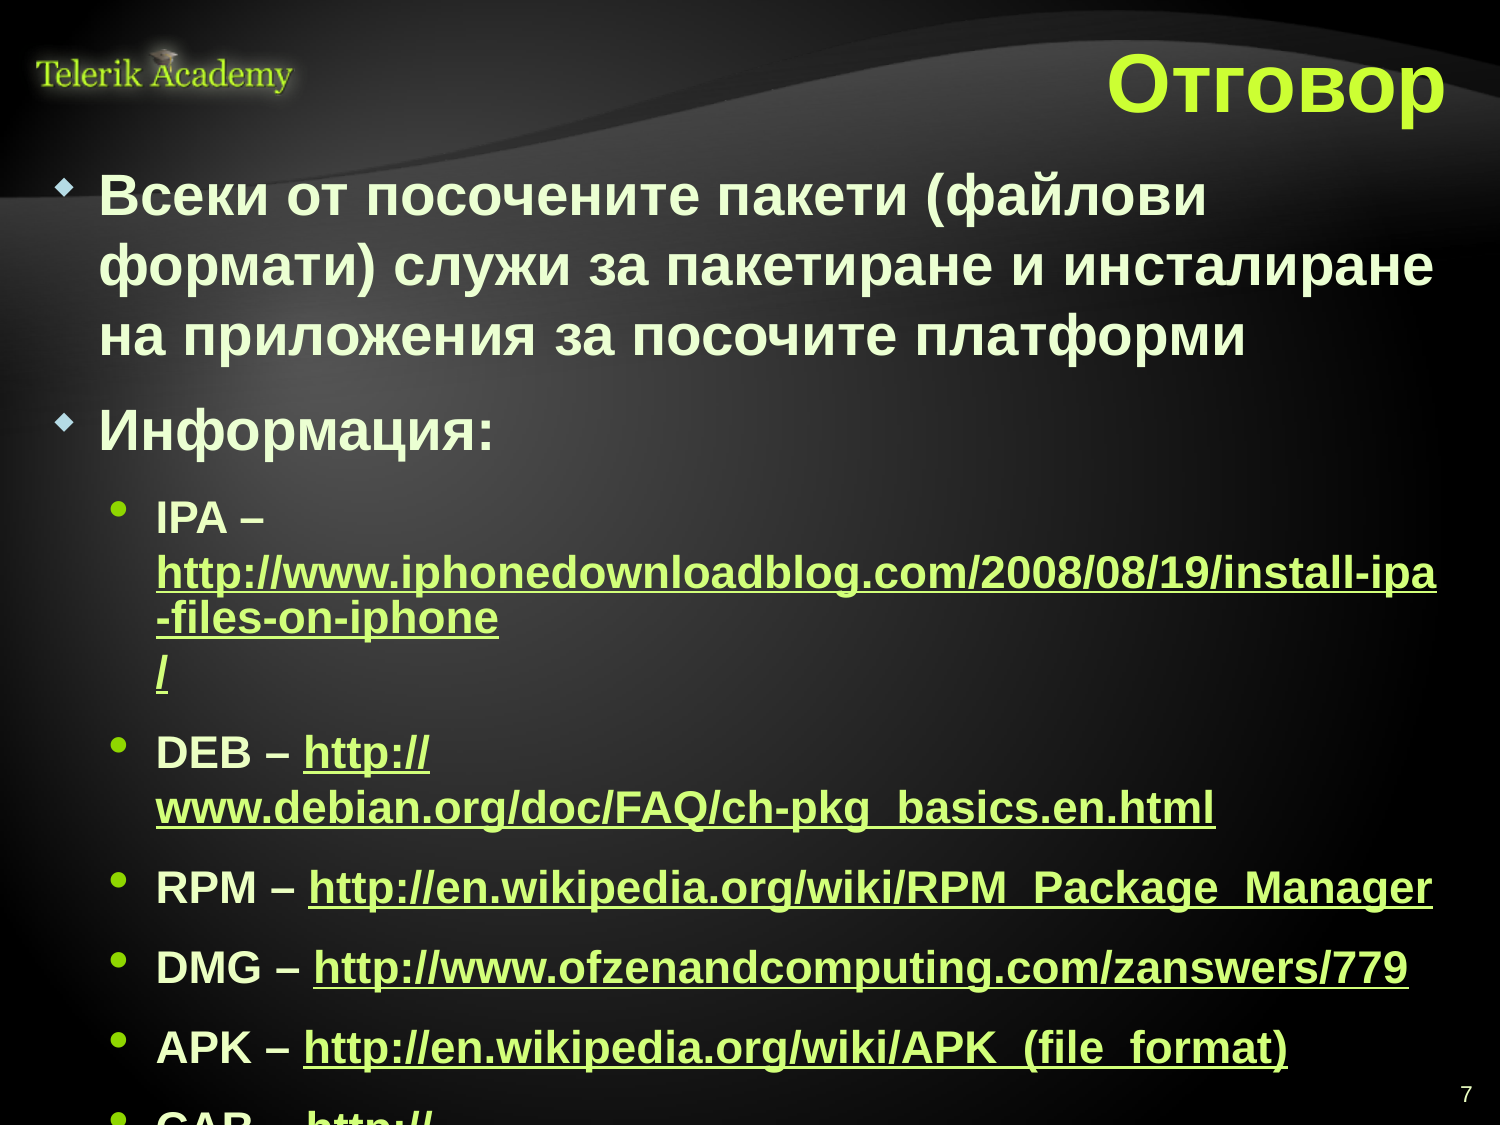

# Отговор
Всеки от посочените пакети (файлови формати) служи за пакетиране и инсталиране на приложения за посочите платформи
Информация:
IPA – http://www.iphonedownloadblog.com/2008/08/19/install-ipa-files-on-iphone/
DEB – http://www.debian.org/doc/FAQ/ch-pkg_basics.en.html
RPM – http://en.wikipedia.org/wiki/RPM_Package_Manager
DMG – http://www.ofzenandcomputing.com/zanswers/779
APK – http://en.wikipedia.org/wiki/APK_(file_format)
CAB – http://msdn.microsoft.com/en-us/library/bb158712.aspx
SIS – http://en.wikipedia.org/wiki/SIS_(file_format)
7